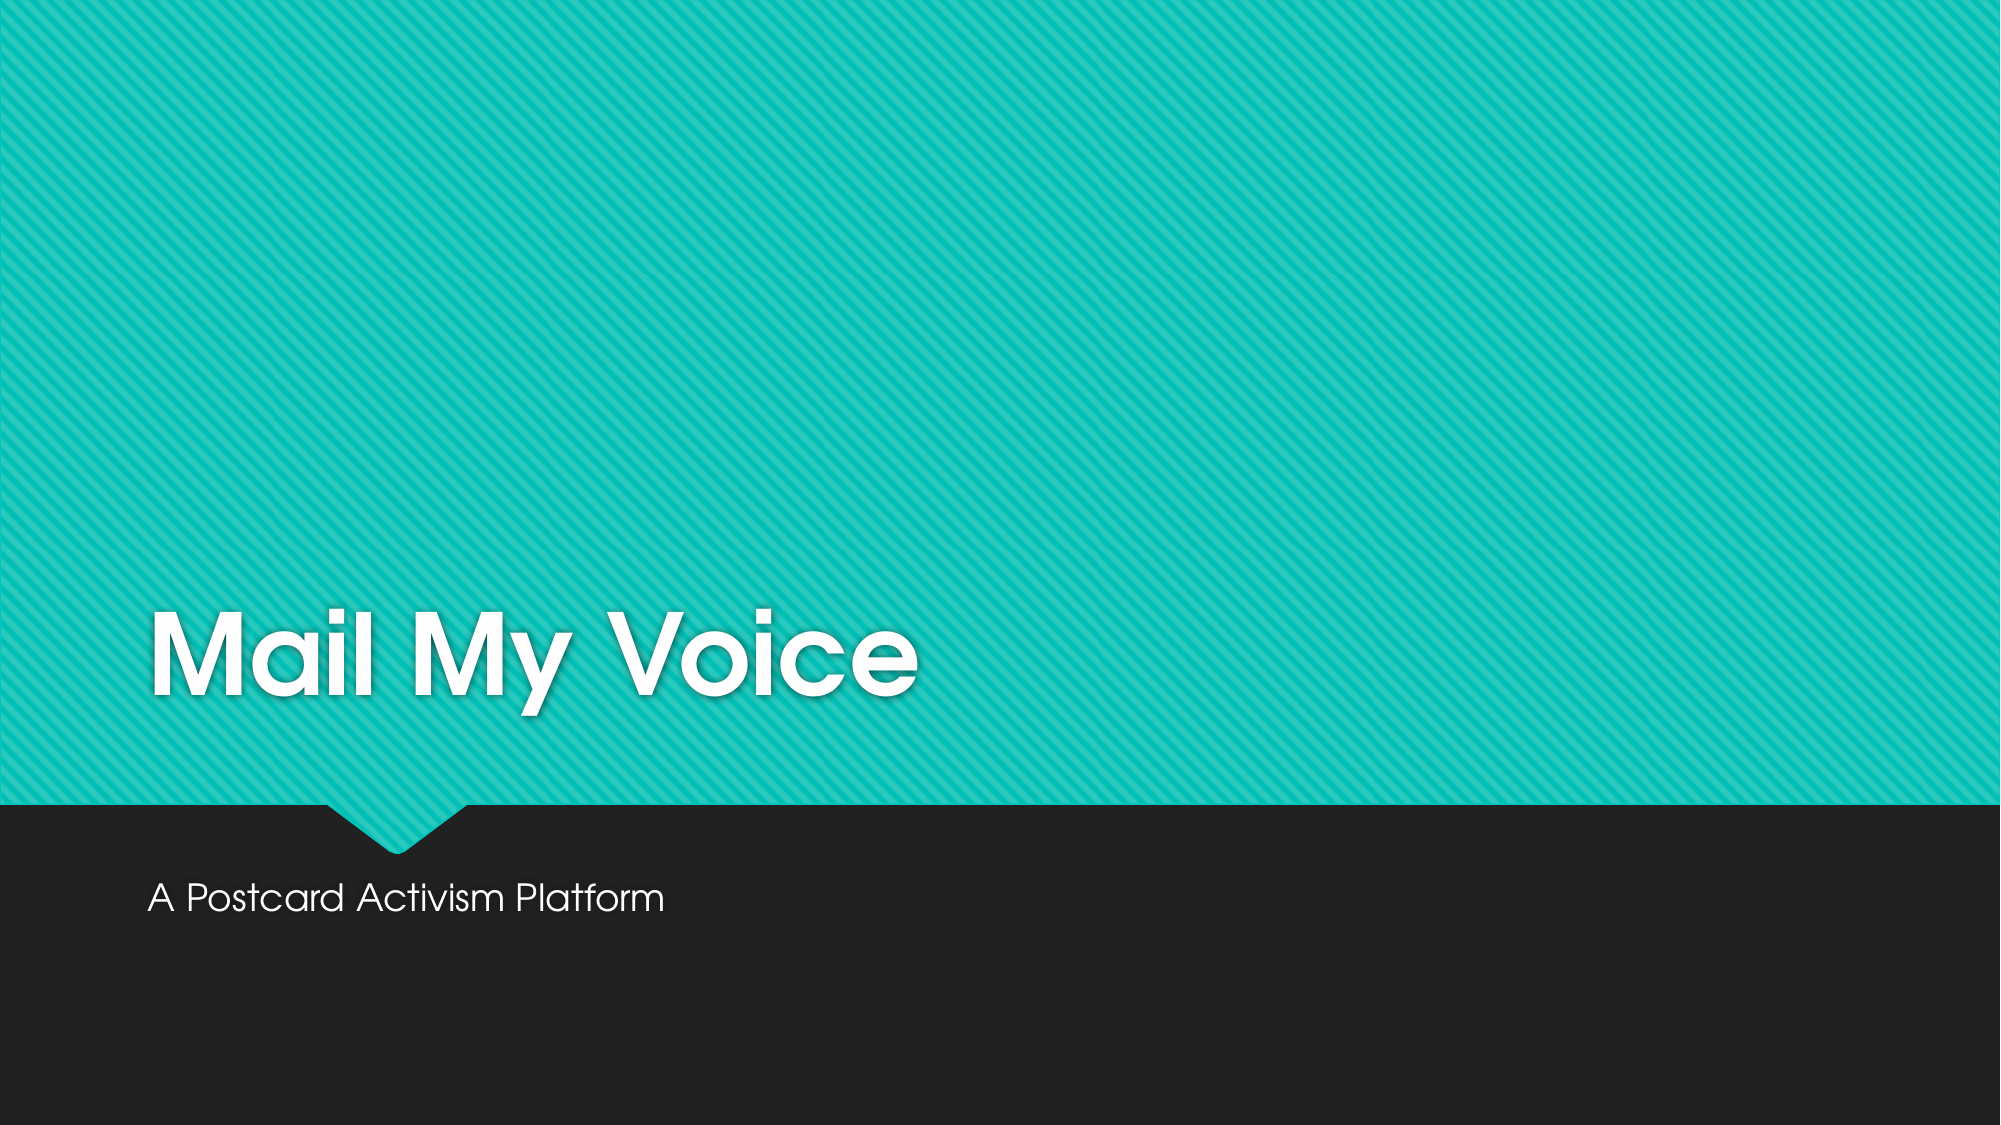

# Mail My Voice
A Postcard Activism Platform